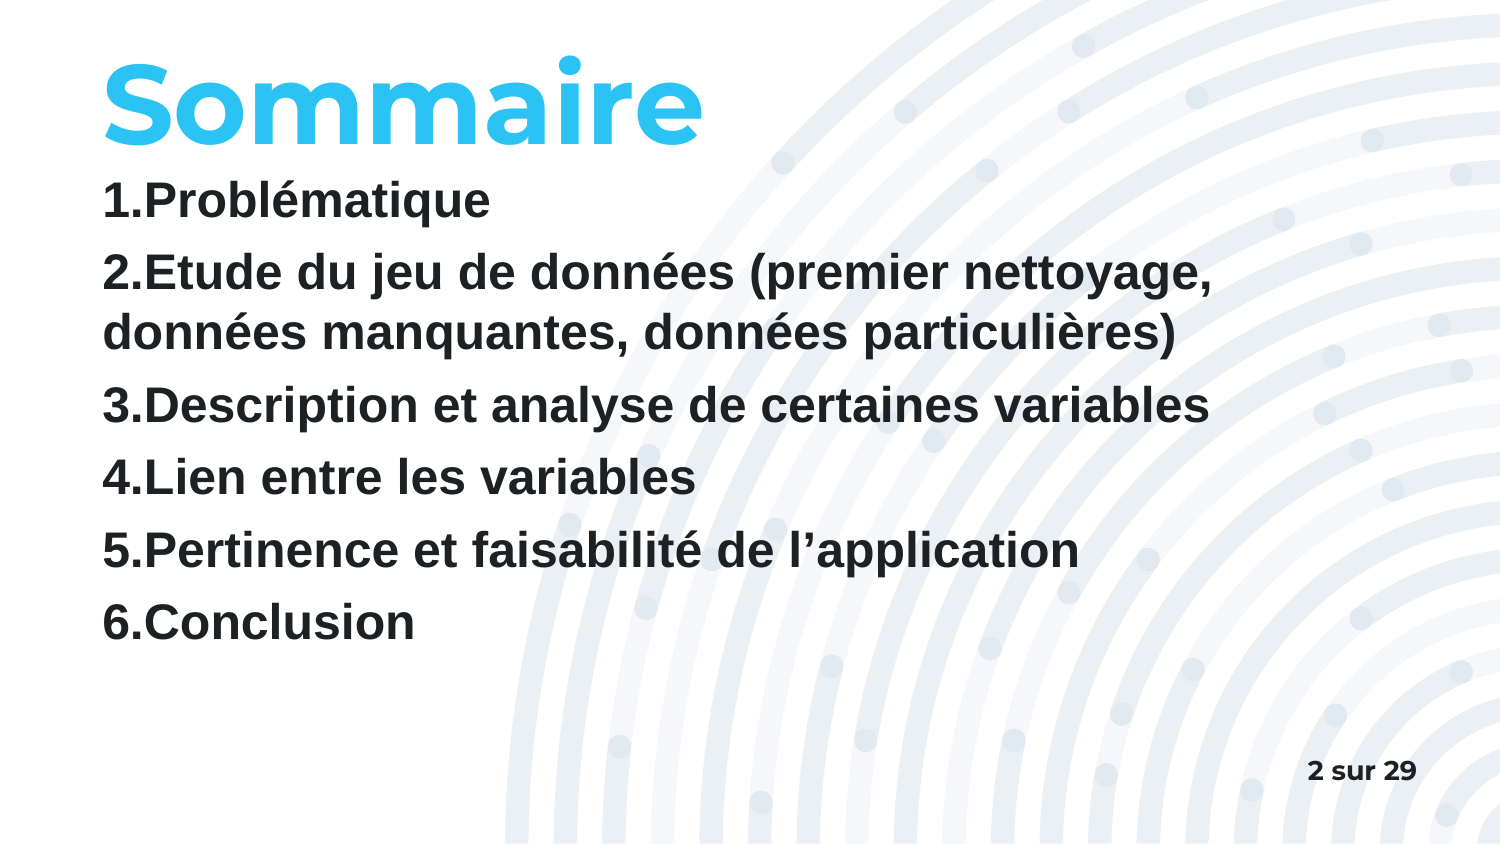

Sommaire
1.Problématique
2.Etude du jeu de données (premier nettoyage, données manquantes, données particulières)
3.Description et analyse de certaines variables
4.Lien entre les variables
5.Pertinence et faisabilité de l’application
6.Conclusion
2 sur 29